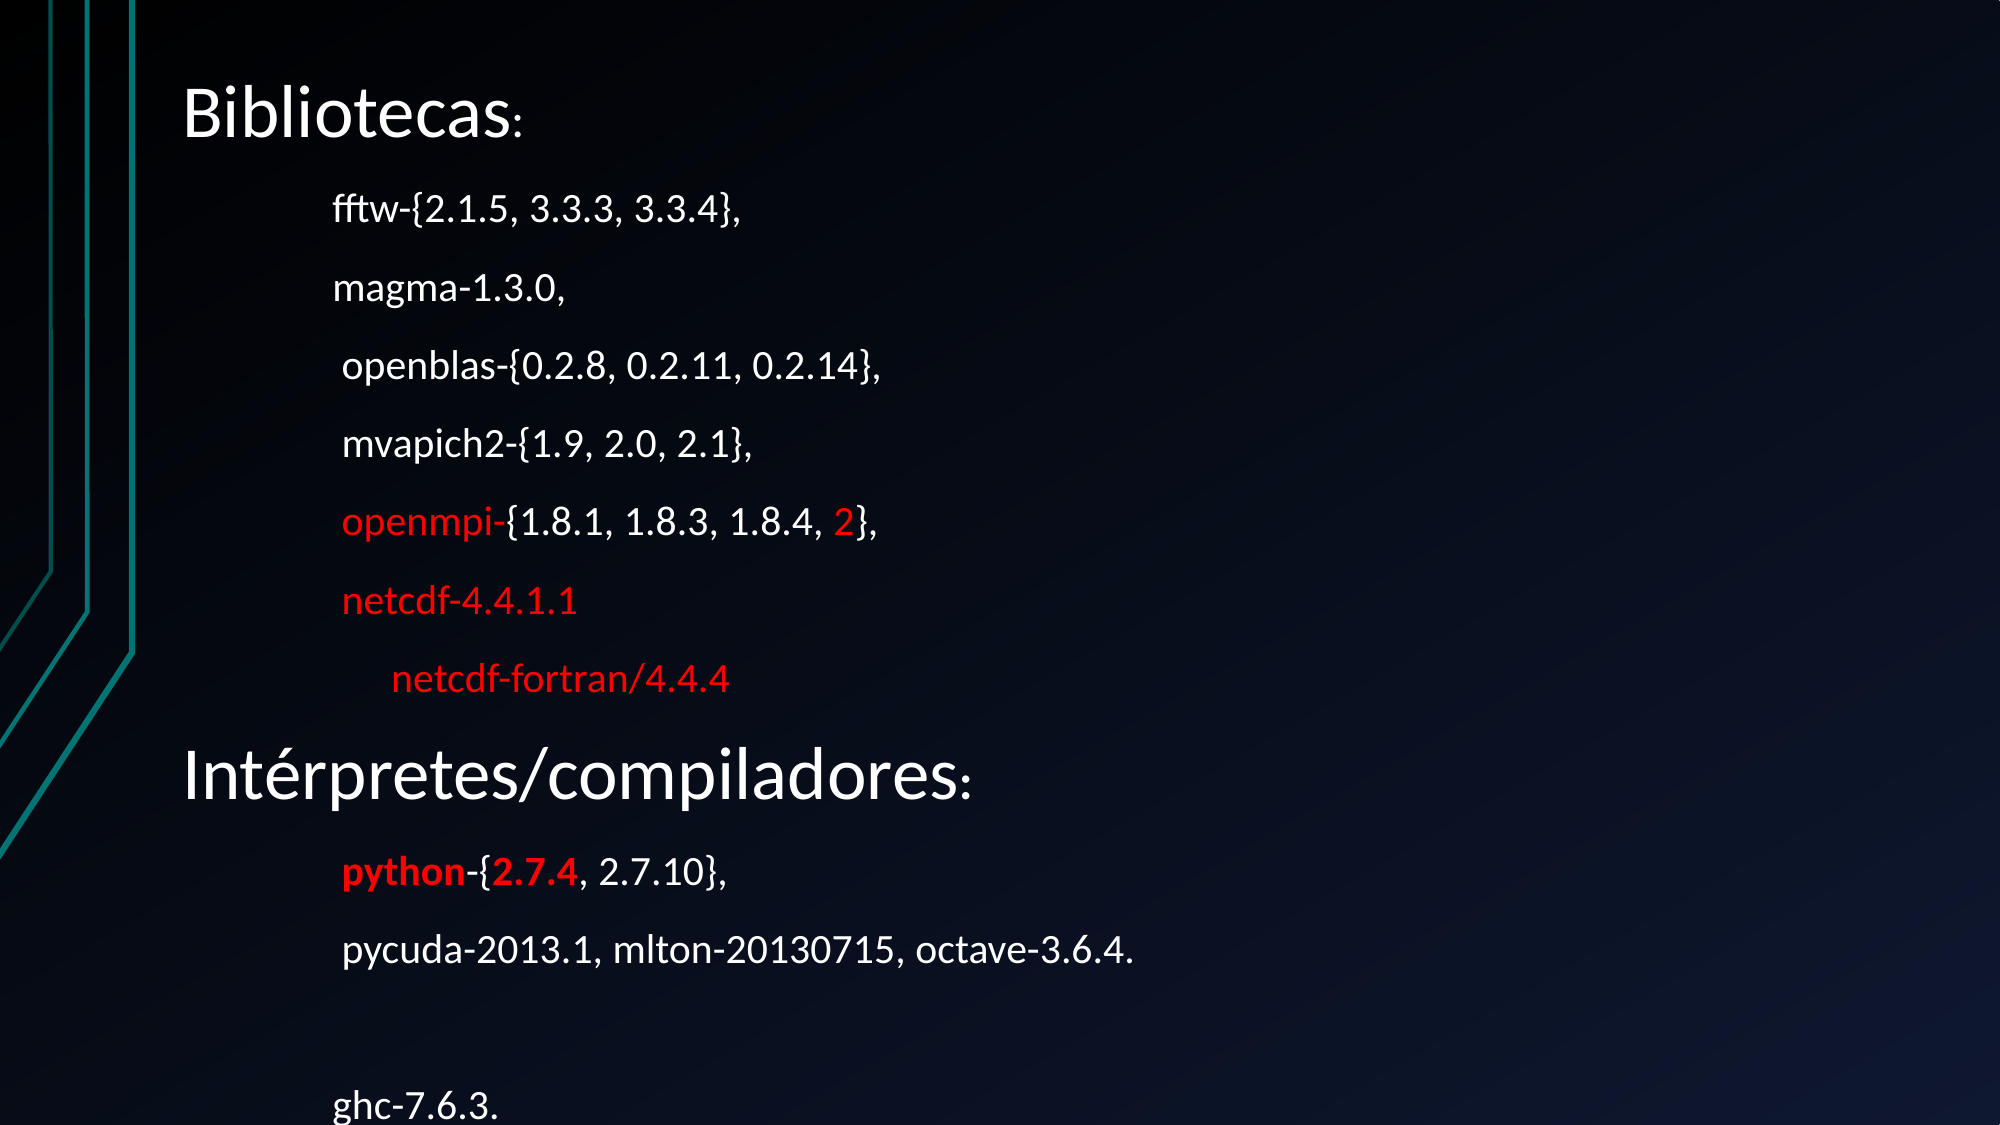

Bibliotecas:
	fftw-{2.1.5, 3.3.3, 3.3.4},
	magma-1.3.0,
	 openblas-{0.2.8, 0.2.11, 0.2.14},
	 mvapich2-{1.9, 2.0, 2.1},
	 openmpi-{1.8.1, 1.8.3, 1.8.4, 2},
	 netcdf-4.4.1.1
                      netcdf-fortran/4.4.4
Intérpretes/compiladores:
	 python-{2.7.4, 2.7.10},
	 pycuda-2013.1, mlton-20130715, octave-3.6.4.

	ghc-7.6.3.